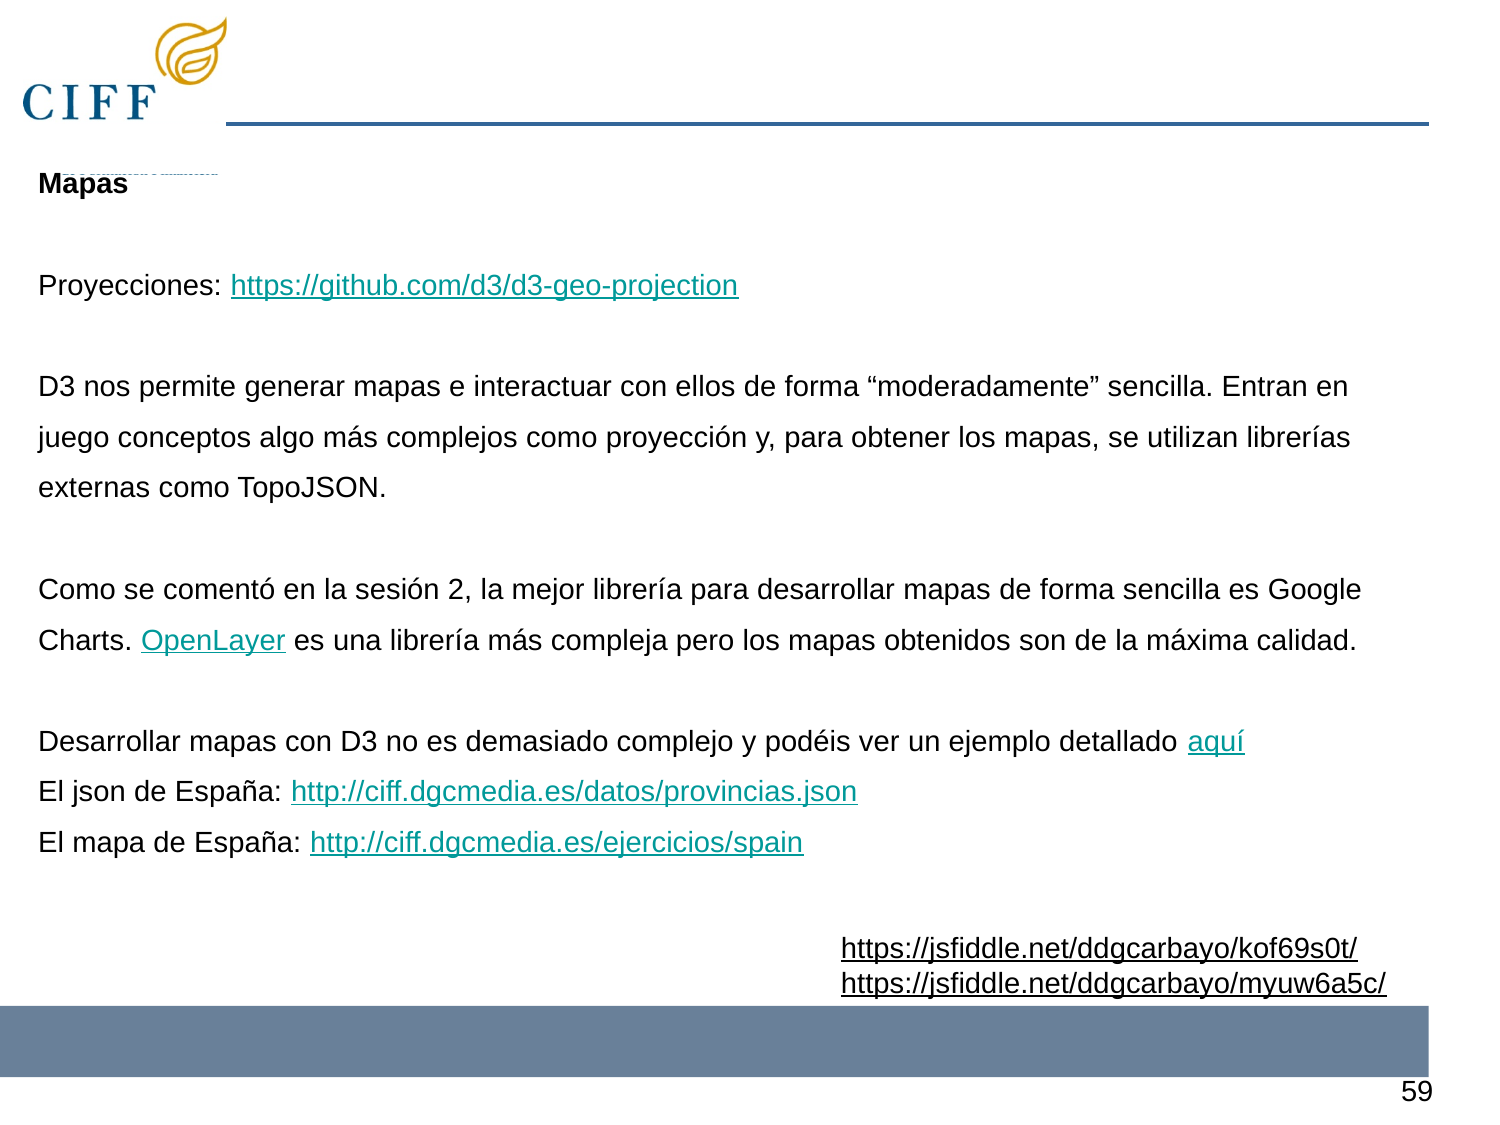

Mapas

Proyecciones: https://github.com/d3/d3-geo-projection

D3 nos permite generar mapas e interactuar con ellos de forma “moderadamente” sencilla. Entran en juego conceptos algo más complejos como proyección y, para obtener los mapas, se utilizan librerías externas como TopoJSON.

Como se comentó en la sesión 2, la mejor librería para desarrollar mapas de forma sencilla es Google Charts. OpenLayer es una librería más compleja pero los mapas obtenidos son de la máxima calidad.

Desarrollar mapas con D3 no es demasiado complejo y podéis ver un ejemplo detallado aquí
El json de España: http://ciff.dgcmedia.es/datos/provincias.json
El mapa de España: http://ciff.dgcmedia.es/ejercicios/spain

https://jsfiddle.net/ddgcarbayo/kof69s0t/
https://jsfiddle.net/ddgcarbayo/myuw6a5c/
59